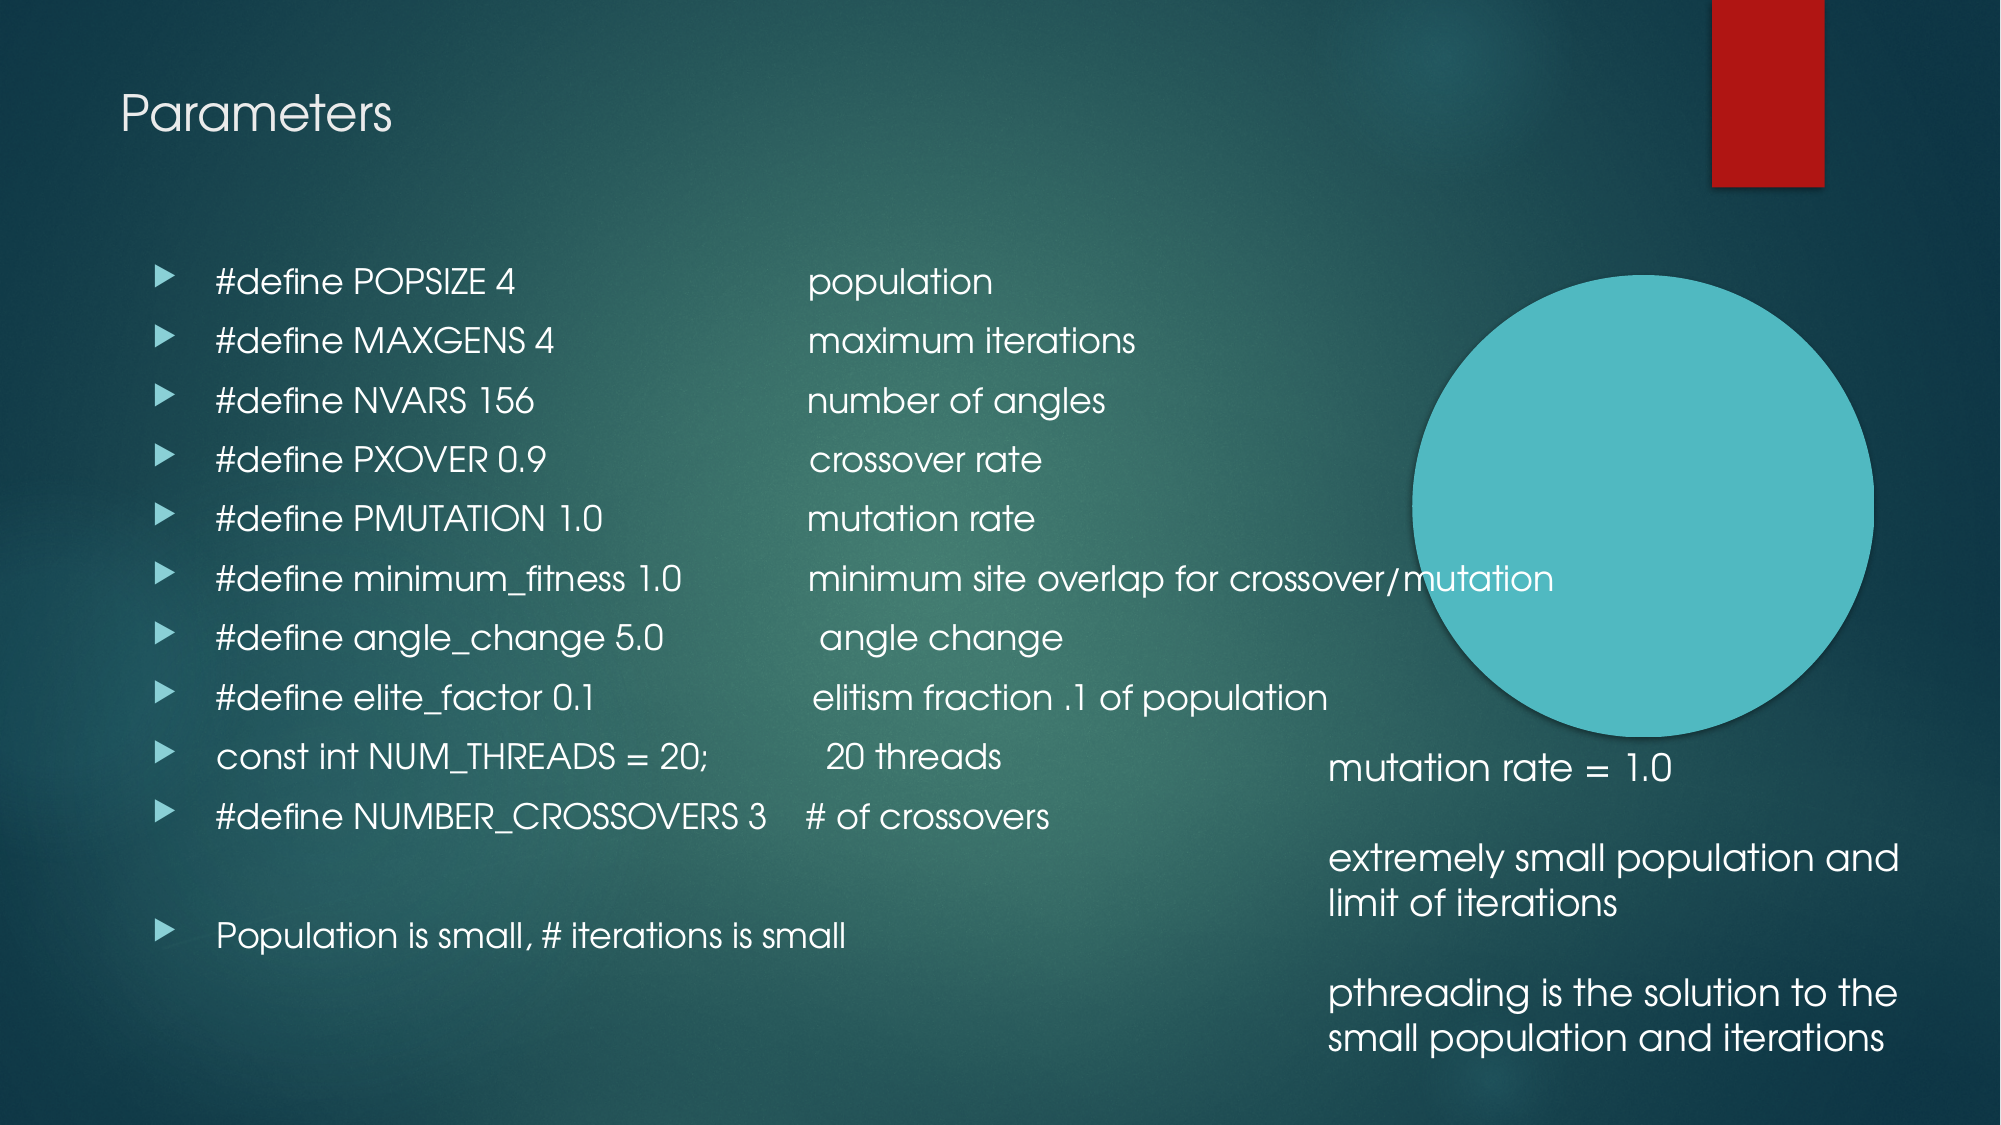

Parameters
#define POPSIZE 4                              population
#define MAXGENS 4                          maximum iterations
#define NVARS 156                            number of angles
#define PXOVER 0.9                           crossover rate
#define PMUTATION 1.0                     mutation rate
#define minimum_fitness 1.0             minimum site overlap for crossover/mutation
#define angle_change 5.0                angle change
#define elite_factor 0.1                      elitism fraction .1 of population
const int NUM_THREADS = 20;            20 threads
#define NUMBER_CROSSOVERS 3    # of crossovers

Population is small, # iterations is small
mutation rate = 1.0

extremely small population and limit of iterations

pthreading is the solution to the small population and iterations